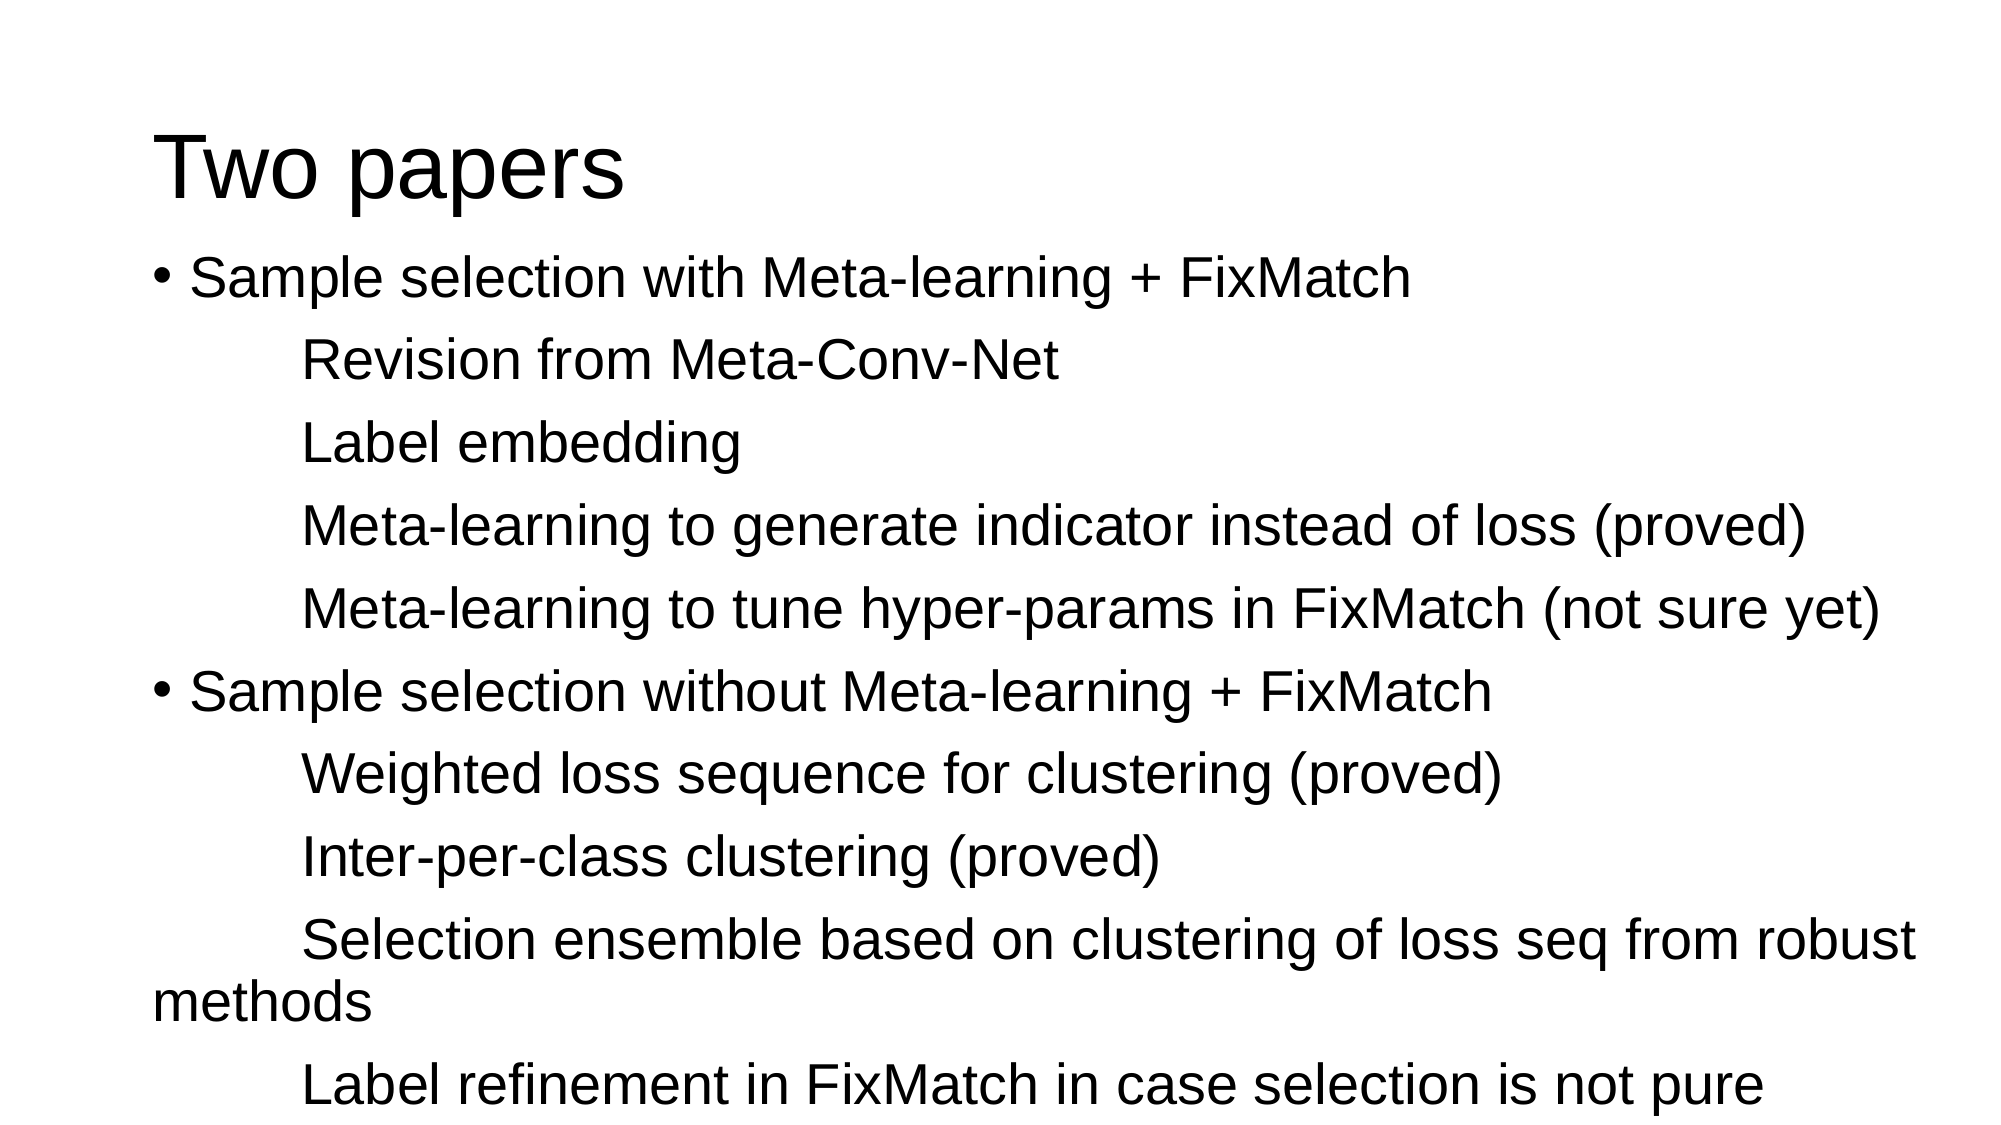

# Two papers
Sample selection with Meta-learning + FixMatch
	Revision from Meta-Conv-Net
	Label embedding
	Meta-learning to generate indicator instead of loss (proved)
	Meta-learning to tune hyper-params in FixMatch (not sure yet)
Sample selection without Meta-learning + FixMatch
	Weighted loss sequence for clustering (proved)
	Inter-per-class clustering (proved)
	Selection ensemble based on clustering of loss seq from robust methods
	Label refinement in FixMatch in case selection is not pure